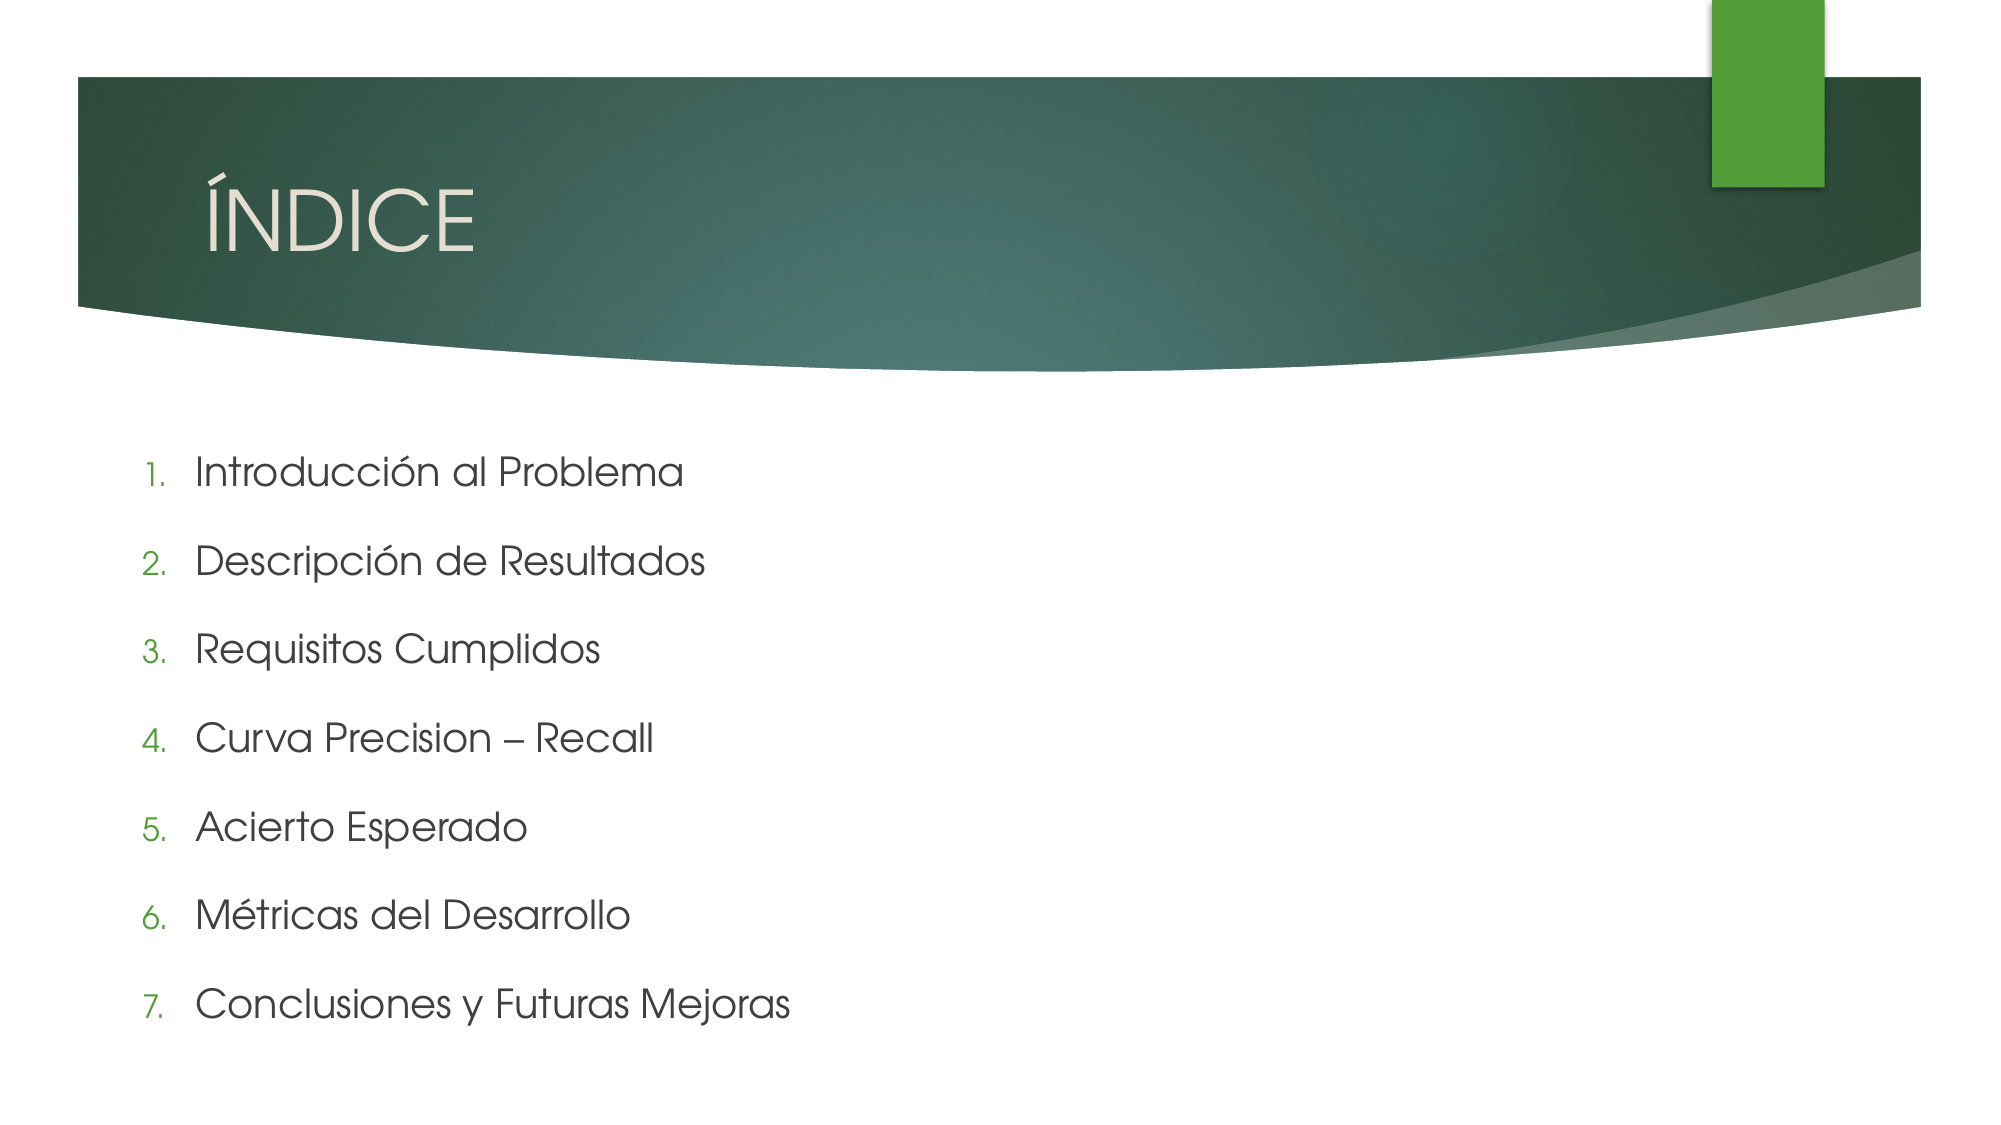

# ÍNDICE
Introducción al Problema
Descripción de Resultados
Requisitos Cumplidos
Curva Precision – Recall
Acierto Esperado
Métricas del Desarrollo
Conclusiones y Futuras Mejoras